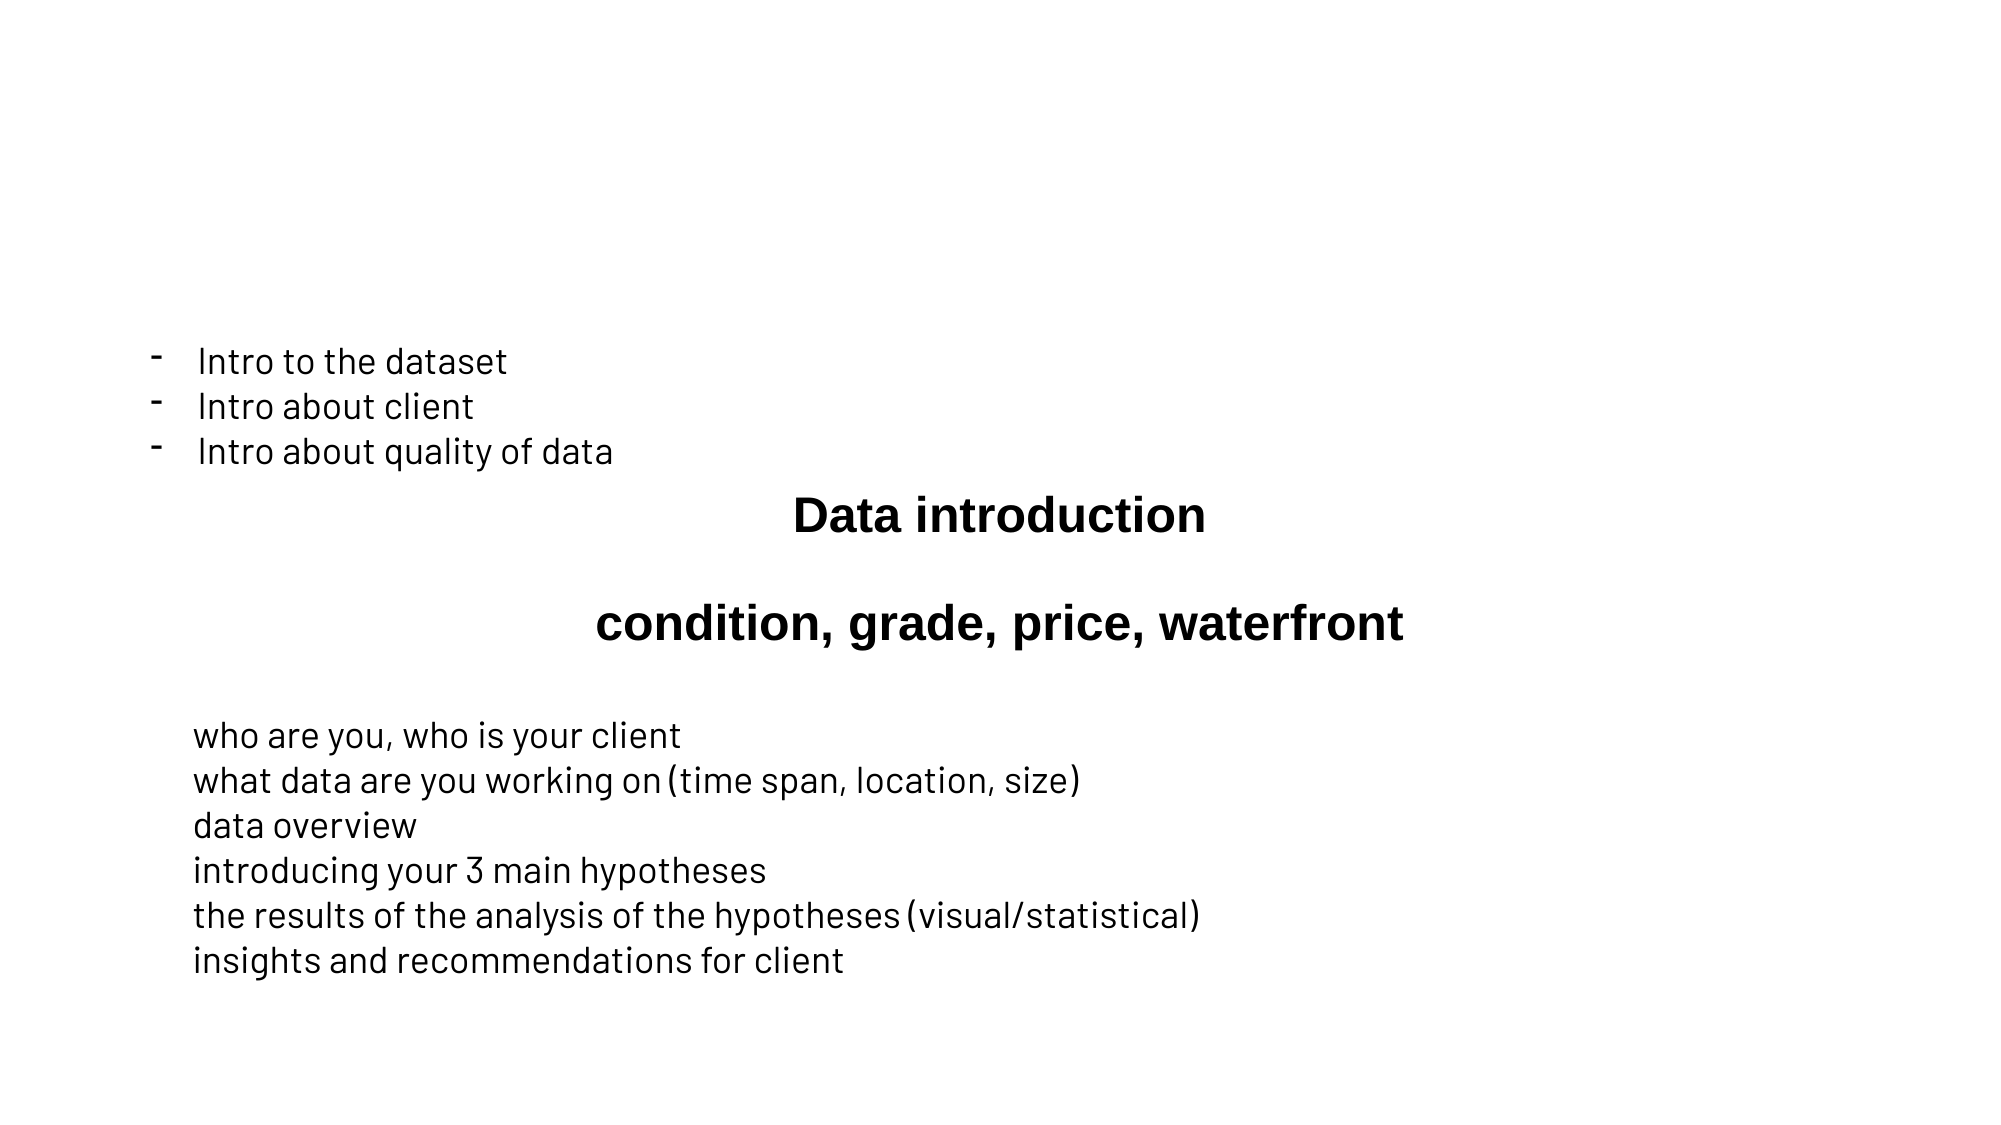

# Data introduction condition, grade, price, waterfront
Intro to the dataset
Intro about client
Intro about quality of data

who are you, who is your client
what data are you working on (time span, location, size)
data overview
introducing your 3 main hypotheses
the results of the analysis of the hypotheses (visual/statistical)
insights and recommendations for client